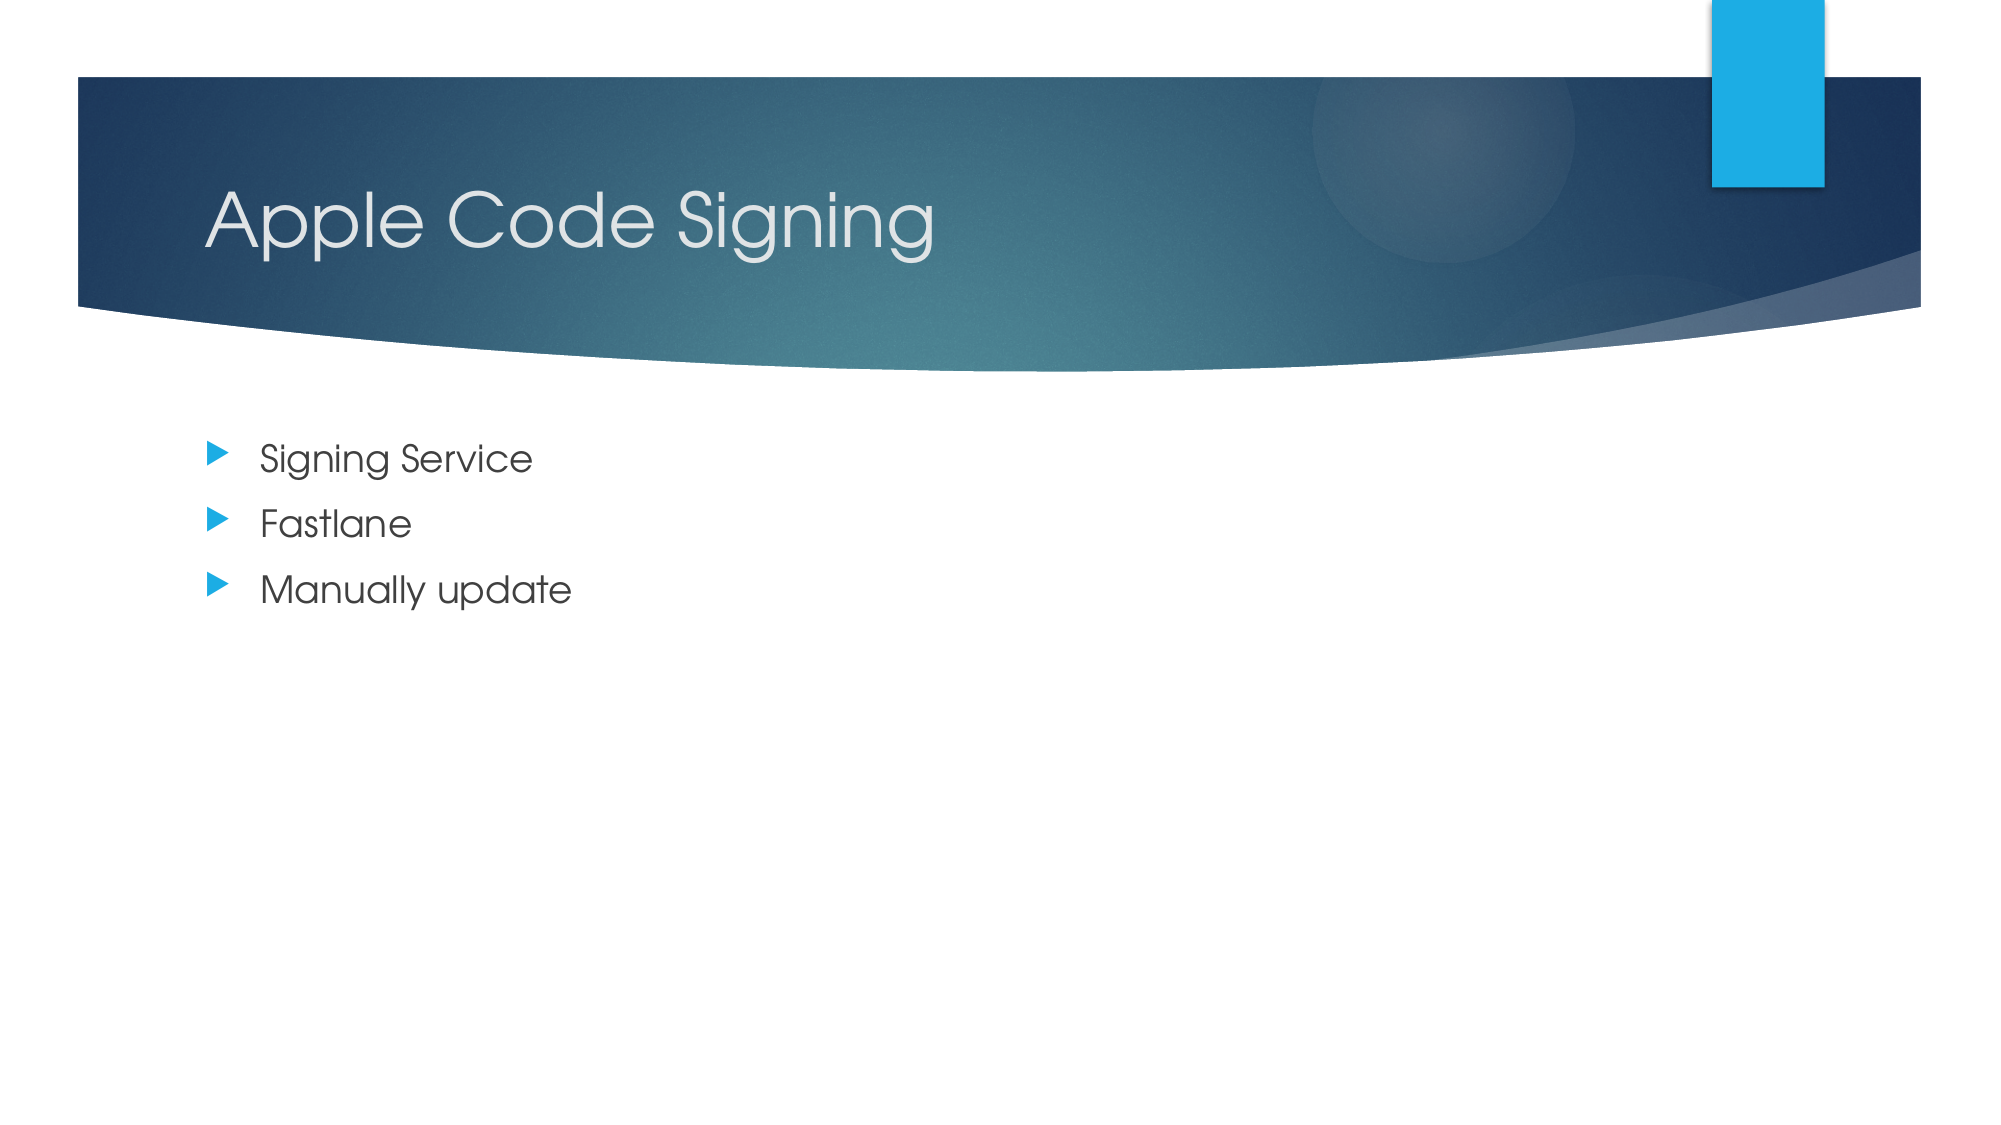

# Apple Code Signing
Signing Service
Fastlane
Manually update